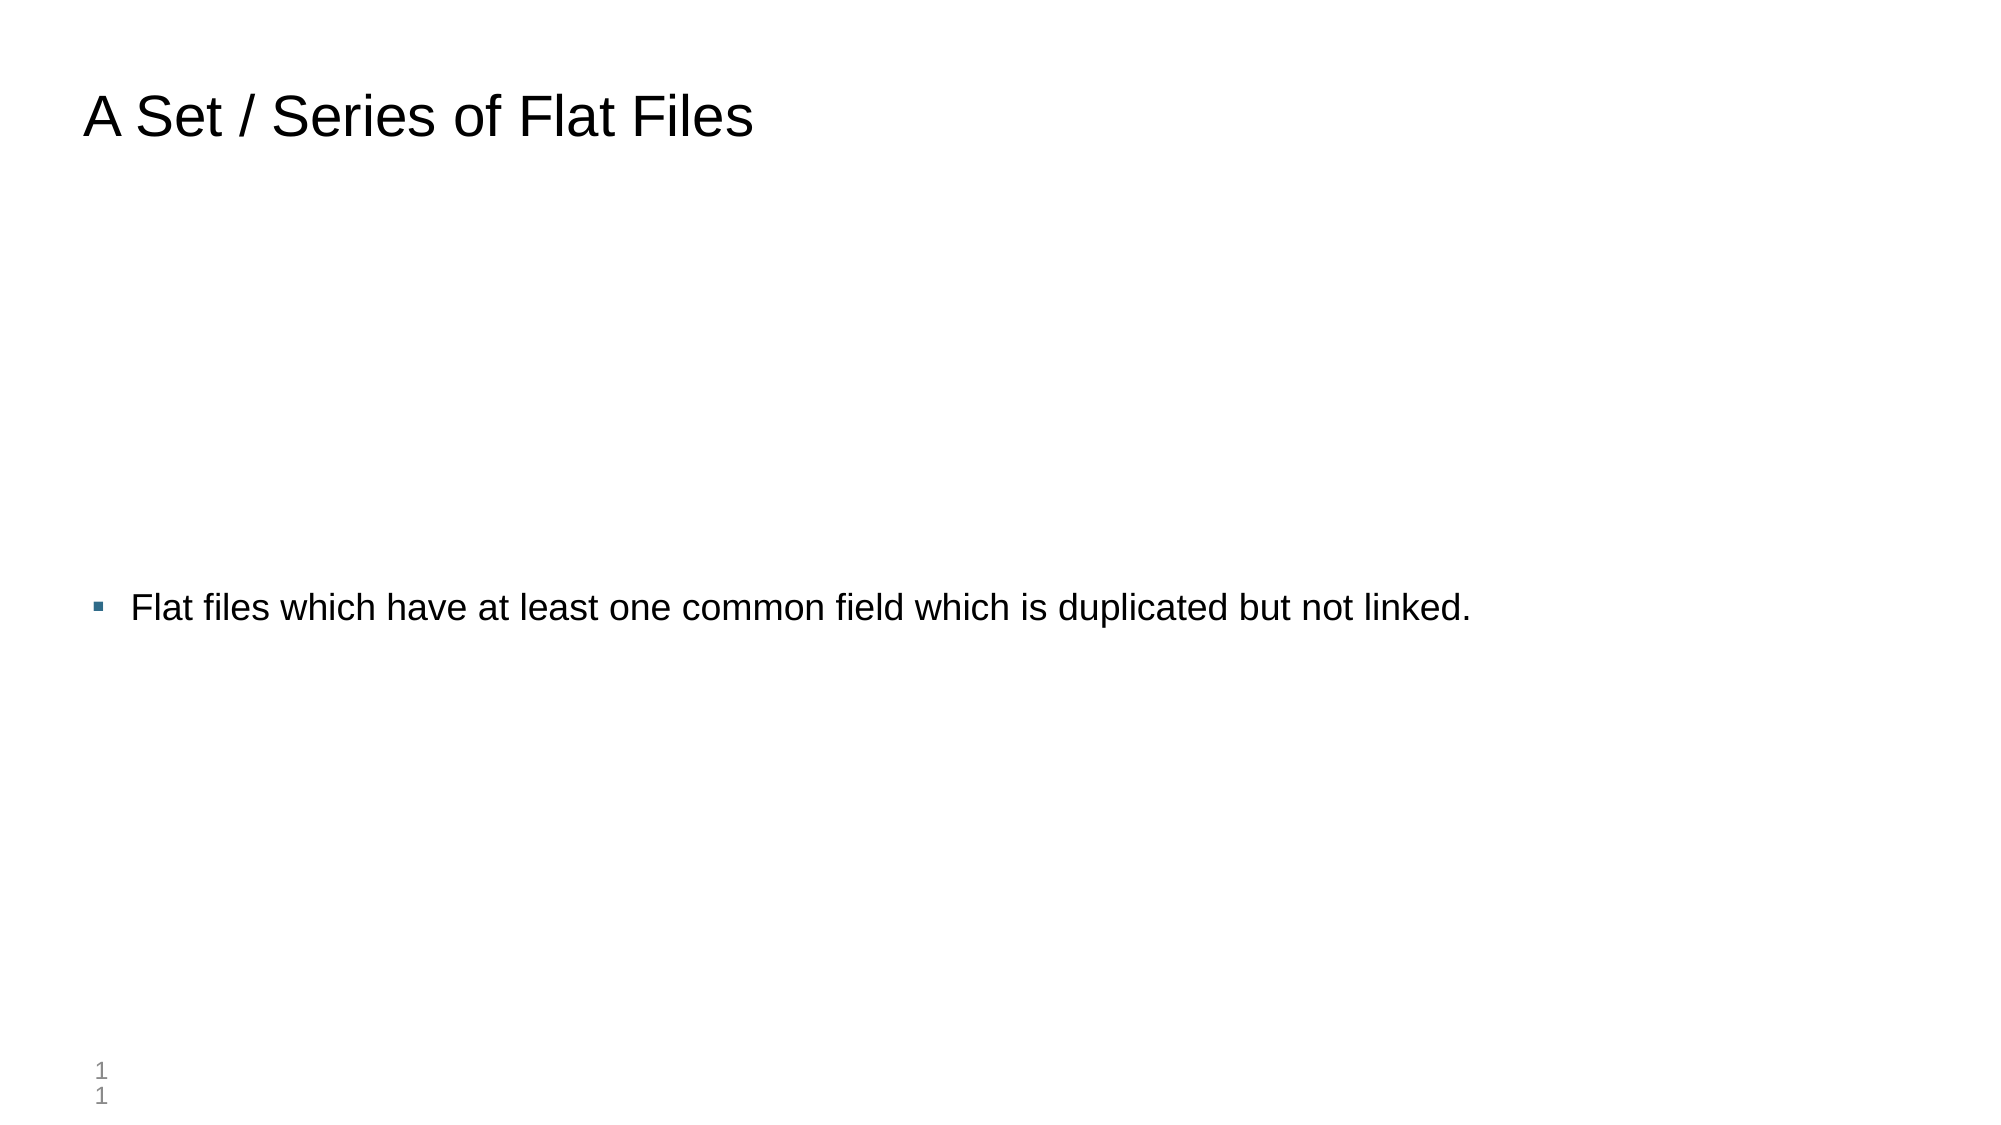

# A Set / Series of Flat Files
Flat files which have at least one common field which is duplicated but not linked.
11